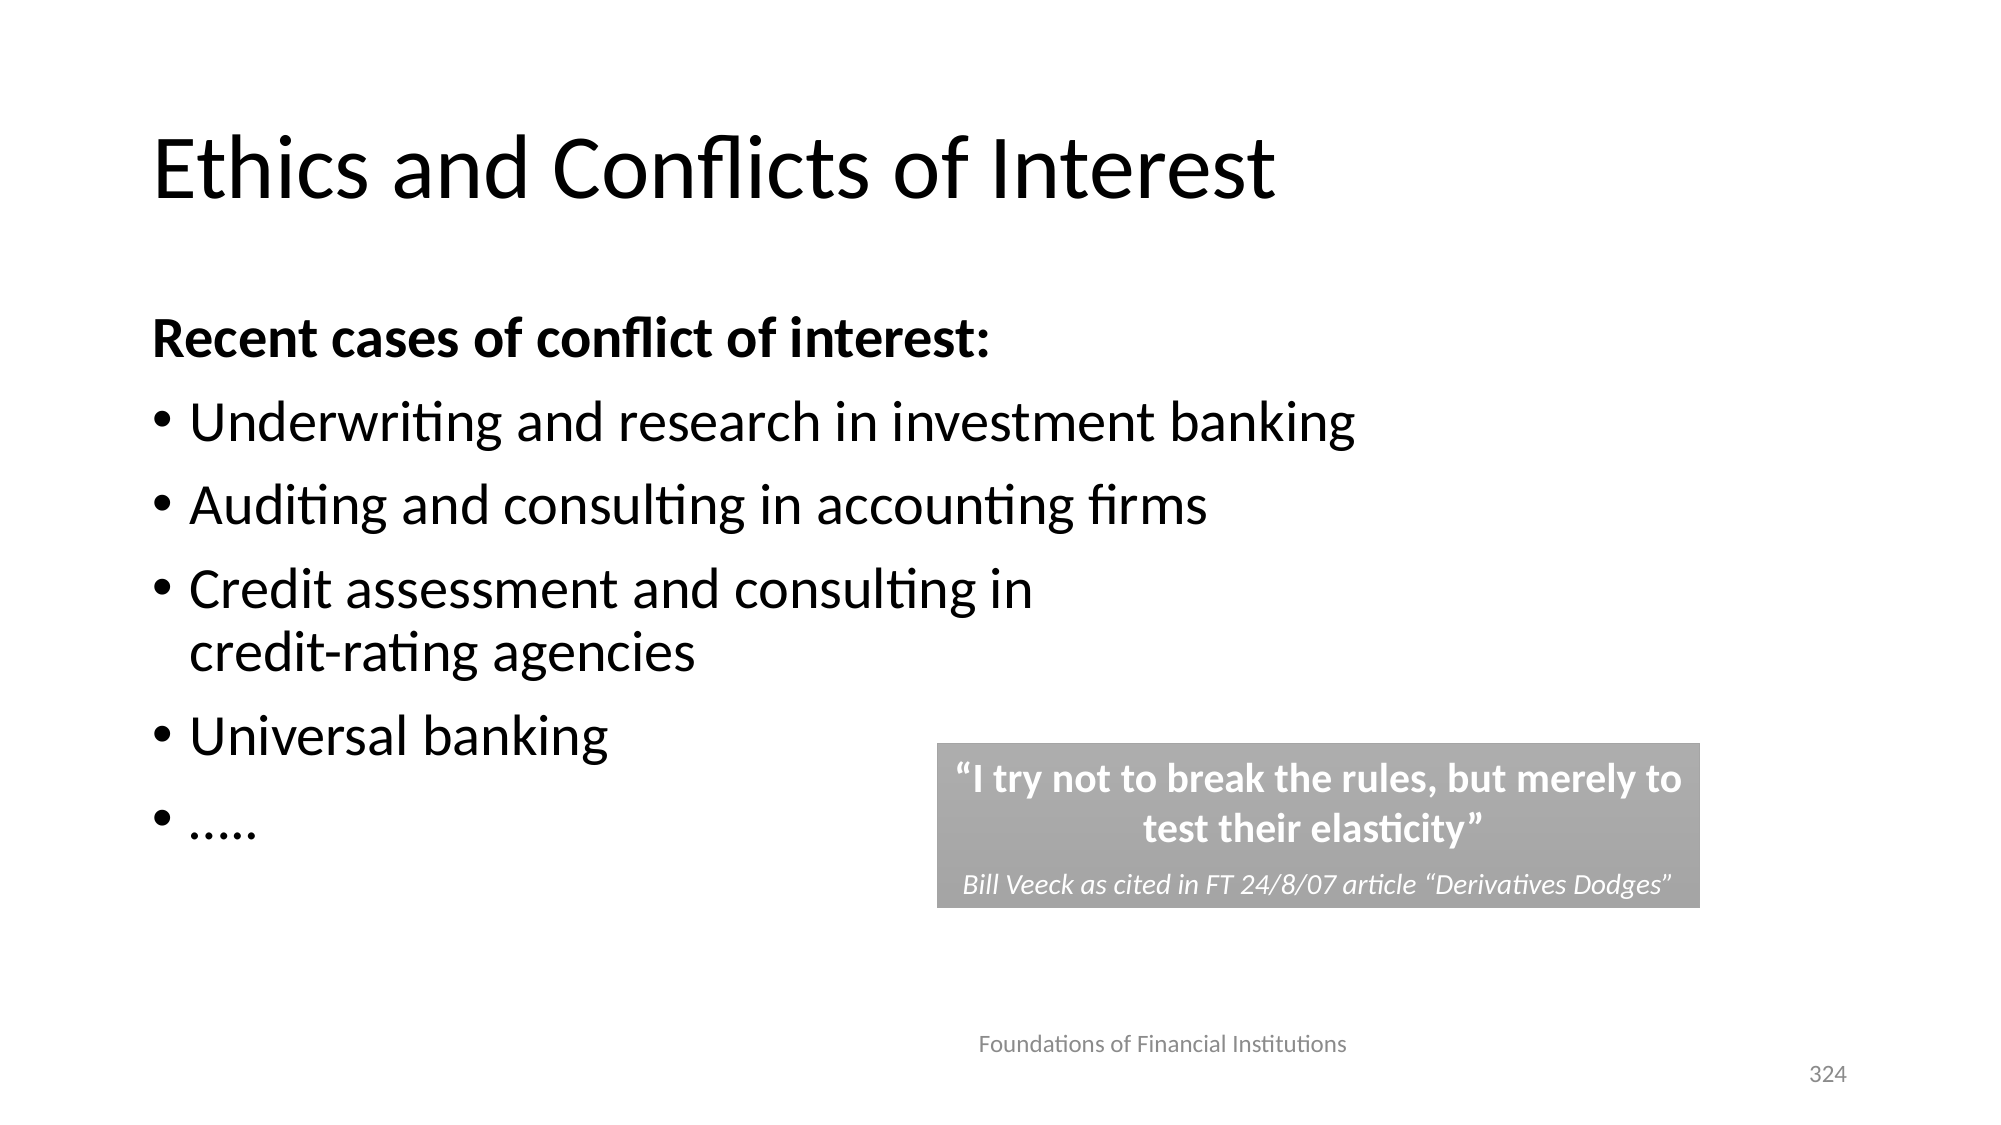

# Ethics and Conflicts of Interest
Recent cases of conflict of interest:
Underwriting and research in investment banking
Auditing and consulting in accounting firms
Credit assessment and consulting in
credit-rating agencies
Universal banking
…..
“I try not to break the rules, but merely to test their elasticity”
Bill Veeck as cited in FT 24/8/07 article “Derivatives Dodges”
Foundations of Financial Institutions
324